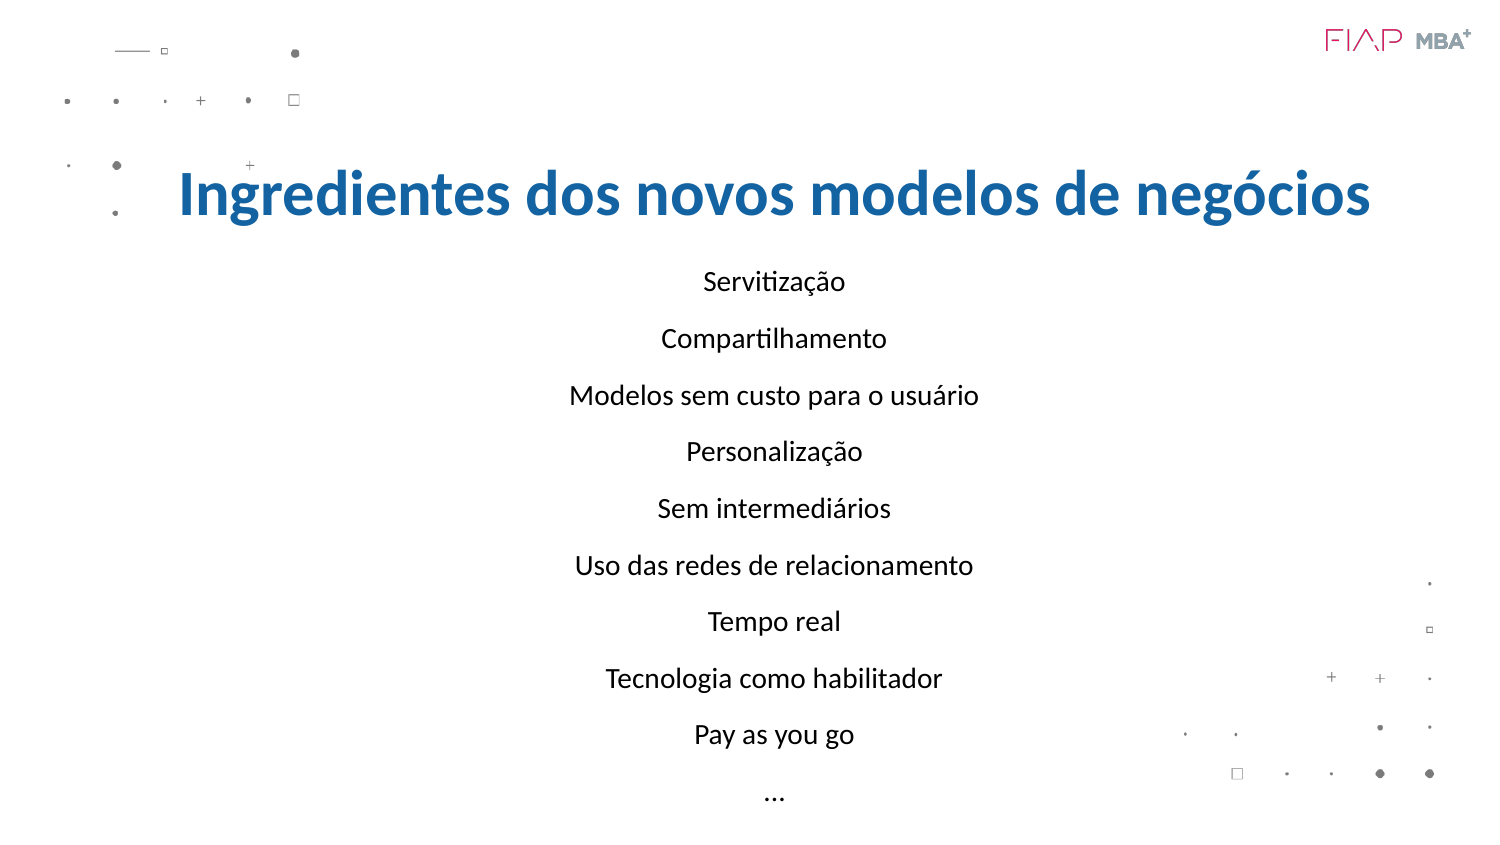

Ingredientes dos novos modelos de negócios
Servitização
Compartilhamento
Modelos sem custo para o usuário
Personalização
Sem intermediários
Uso das redes de relacionamento
Tempo real
Tecnologia como habilitador
Pay as you go
...